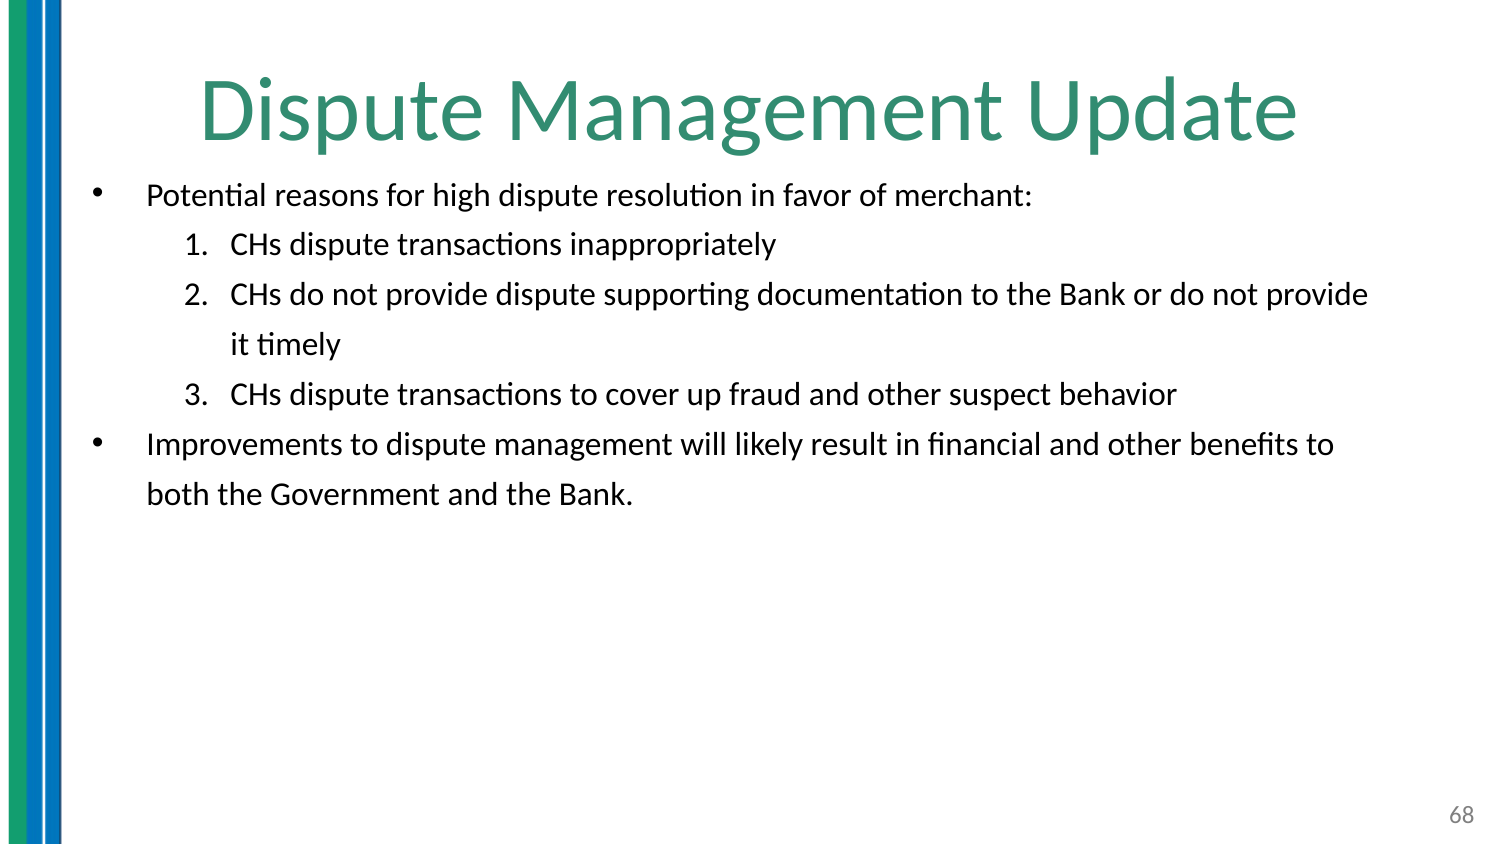

# Dispute Management Update
Potential reasons for high dispute resolution in favor of merchant:
CHs dispute transactions inappropriately
CHs do not provide dispute supporting documentation to the Bank or do not provide it timely
CHs dispute transactions to cover up fraud and other suspect behavior
Improvements to dispute management will likely result in financial and other benefits to both the Government and the Bank.